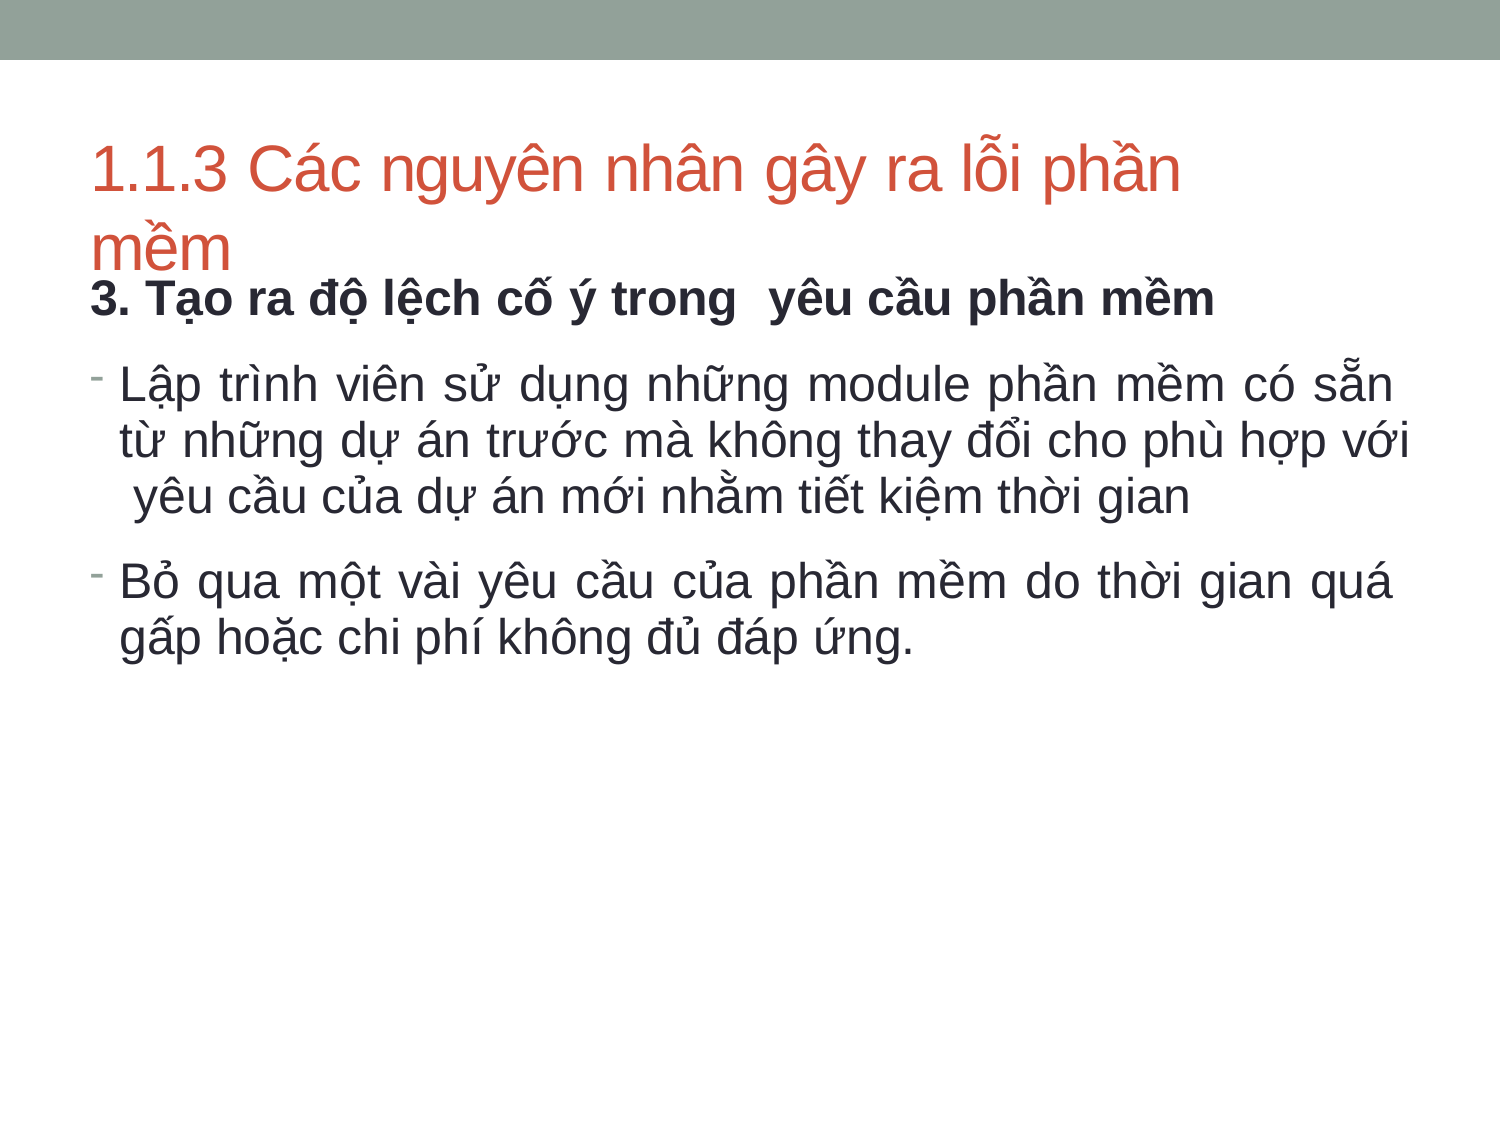

# 1.1.3 Các nguyên nhân gây ra lỗi phần mềm
3. Tạo ra độ lệch cố ý trong	yêu cầu phần mềm
Lập trình viên sử dụng những module phần mềm có sẵn  từ những dự án trước mà không thay đổi cho phù hợp với  yêu cầu của dự án mới nhằm tiết kiệm thời gian
Bỏ qua một vài yêu cầu của phần mềm do thời gian quá  gấp hoặc chi phí không đủ đáp ứng.